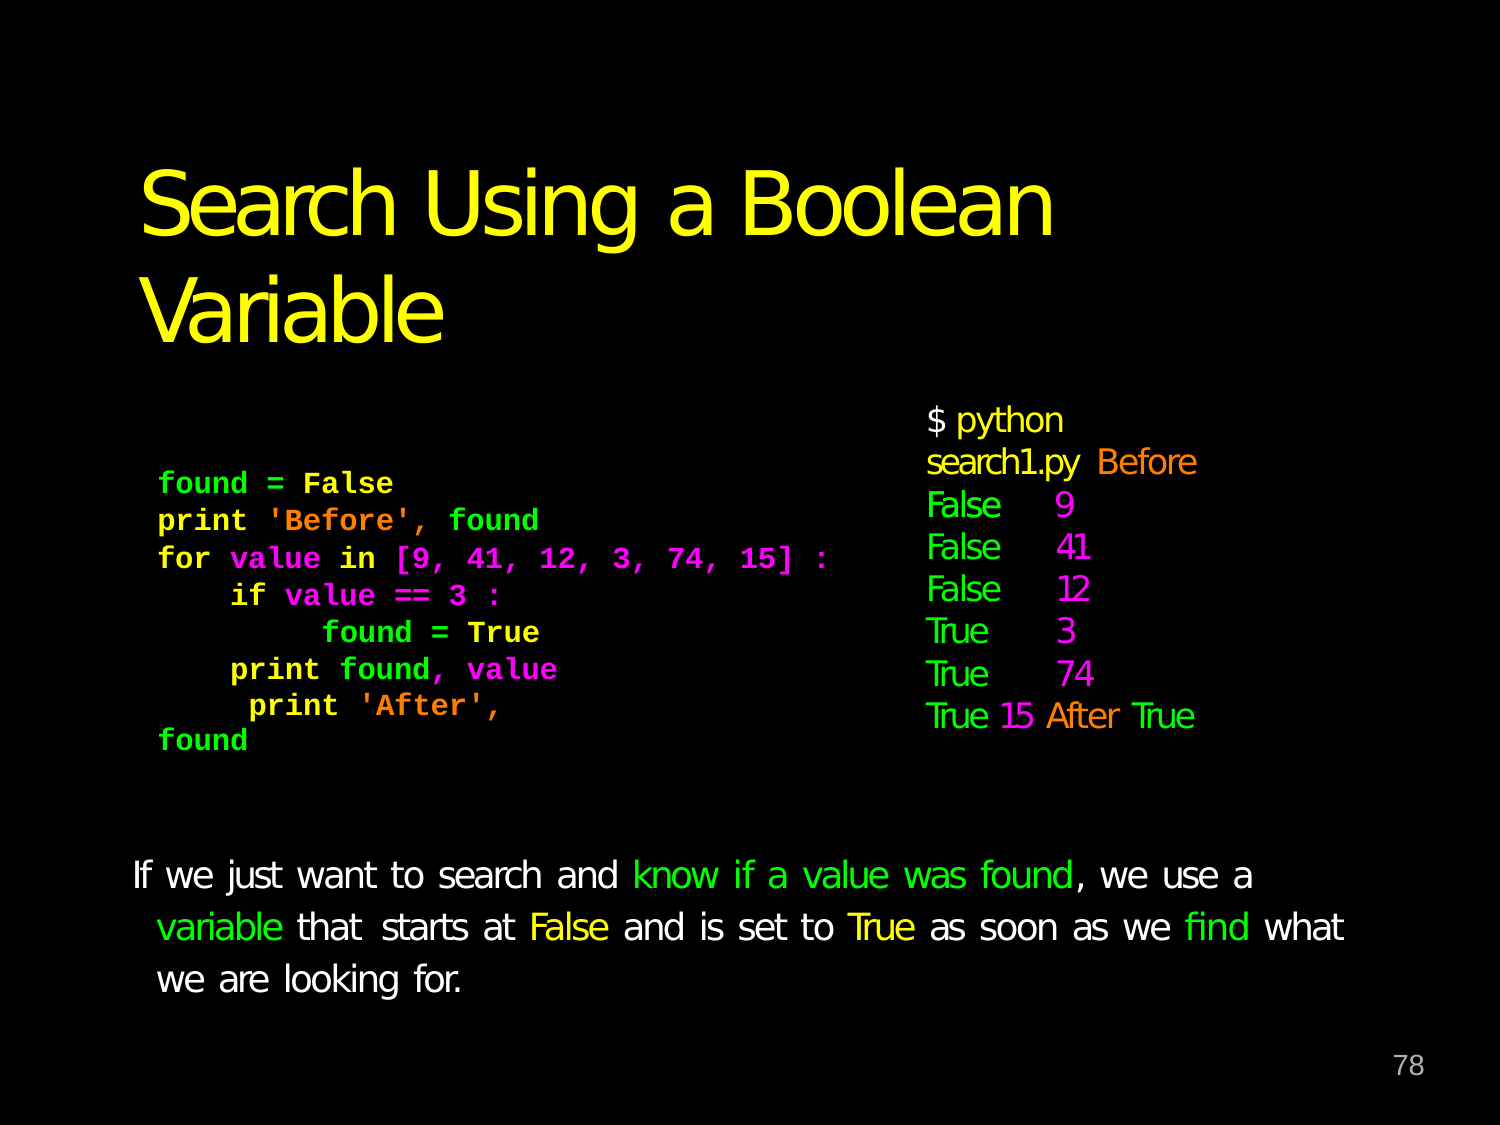

# Search Using a Boolean Variable
$ python search1.py  Before False
found = False
print 'Before', found
for value in [9, 41, 12, 3, 74, 15] :  if value == 3 :
found = True  print found, value
print 'After', found
False       9
False        41
False        12
True         3
True         74
True 15  After True
If we just want to search and know if a value was found, we use a variable that  starts at False and is set to True as soon as we find what we are looking for.
78